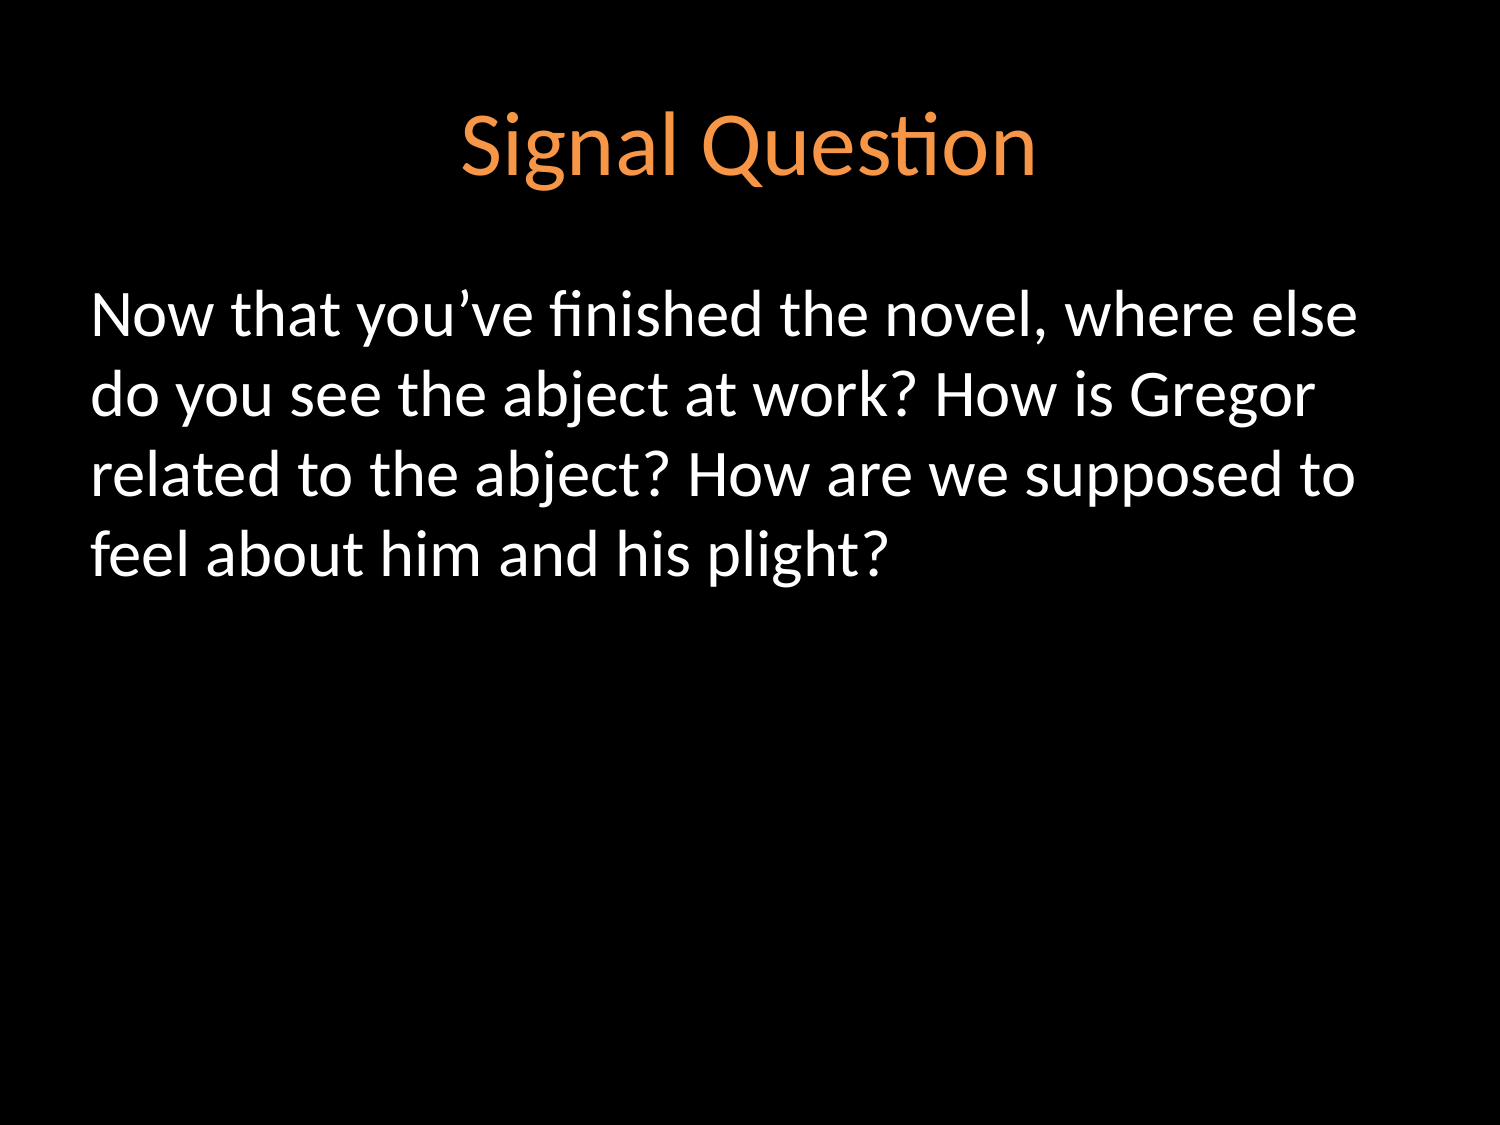

# Signal Question
Now that you’ve finished the novel, where else do you see the abject at work? How is Gregor related to the abject? How are we supposed to feel about him and his plight?